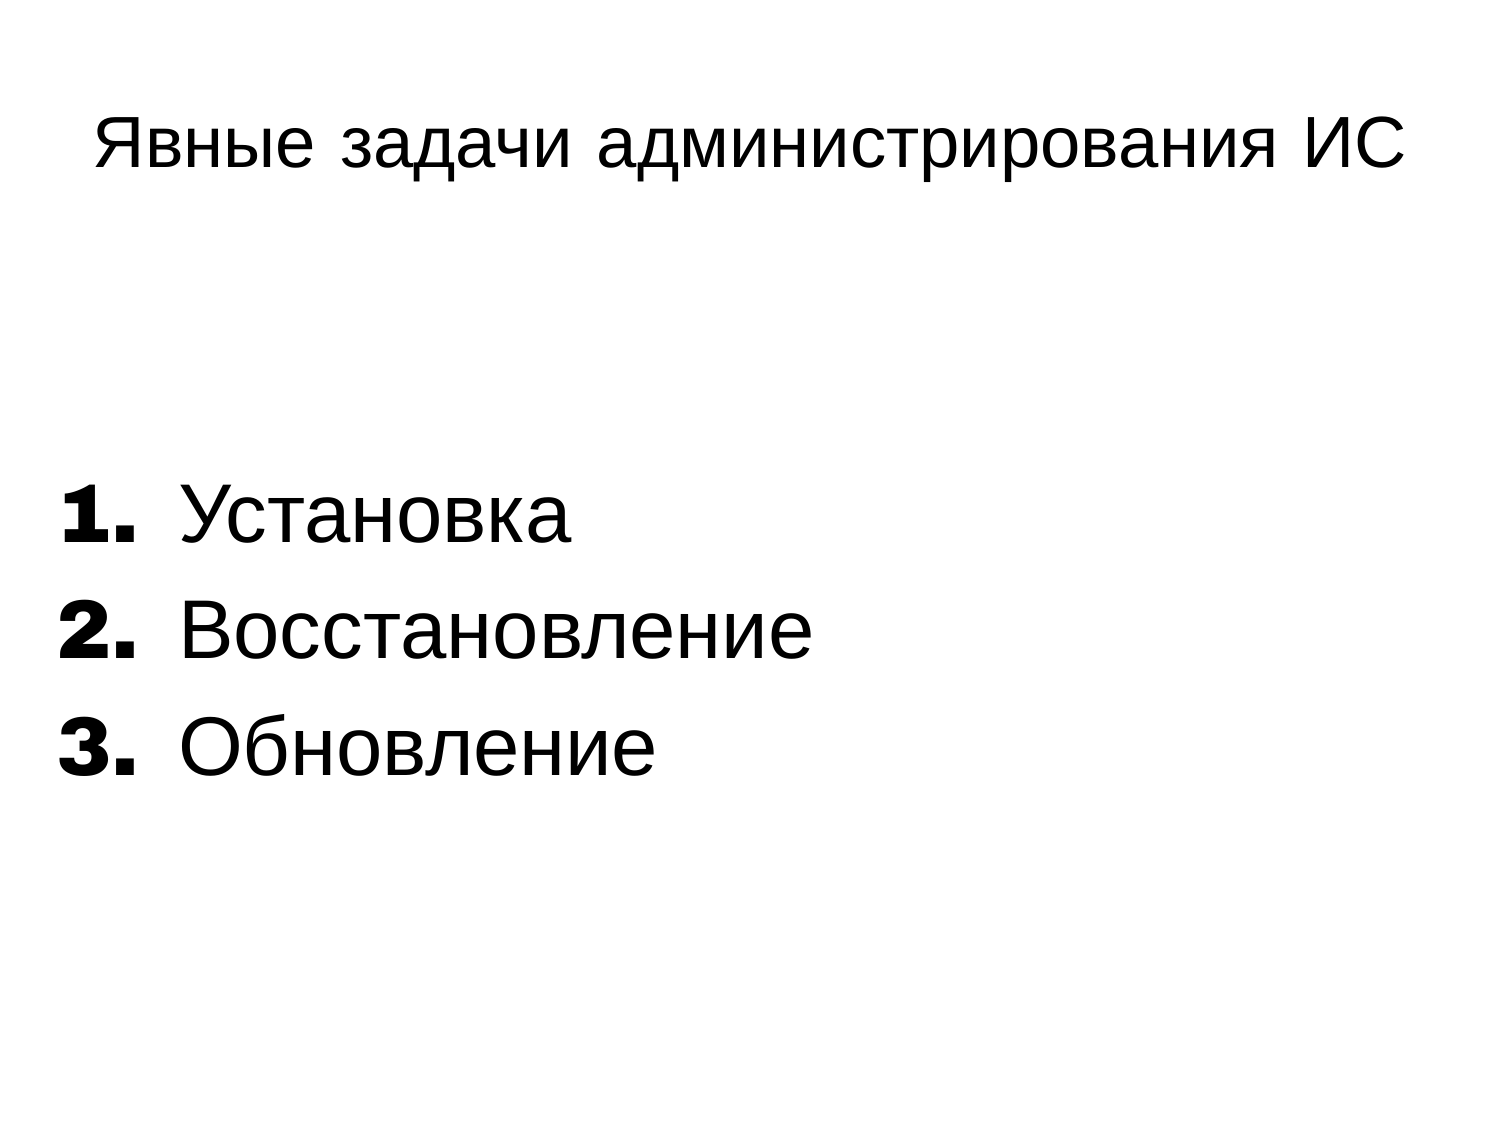

# Явные задачи администрирования ИС
Установка
Восстановление
Обновление